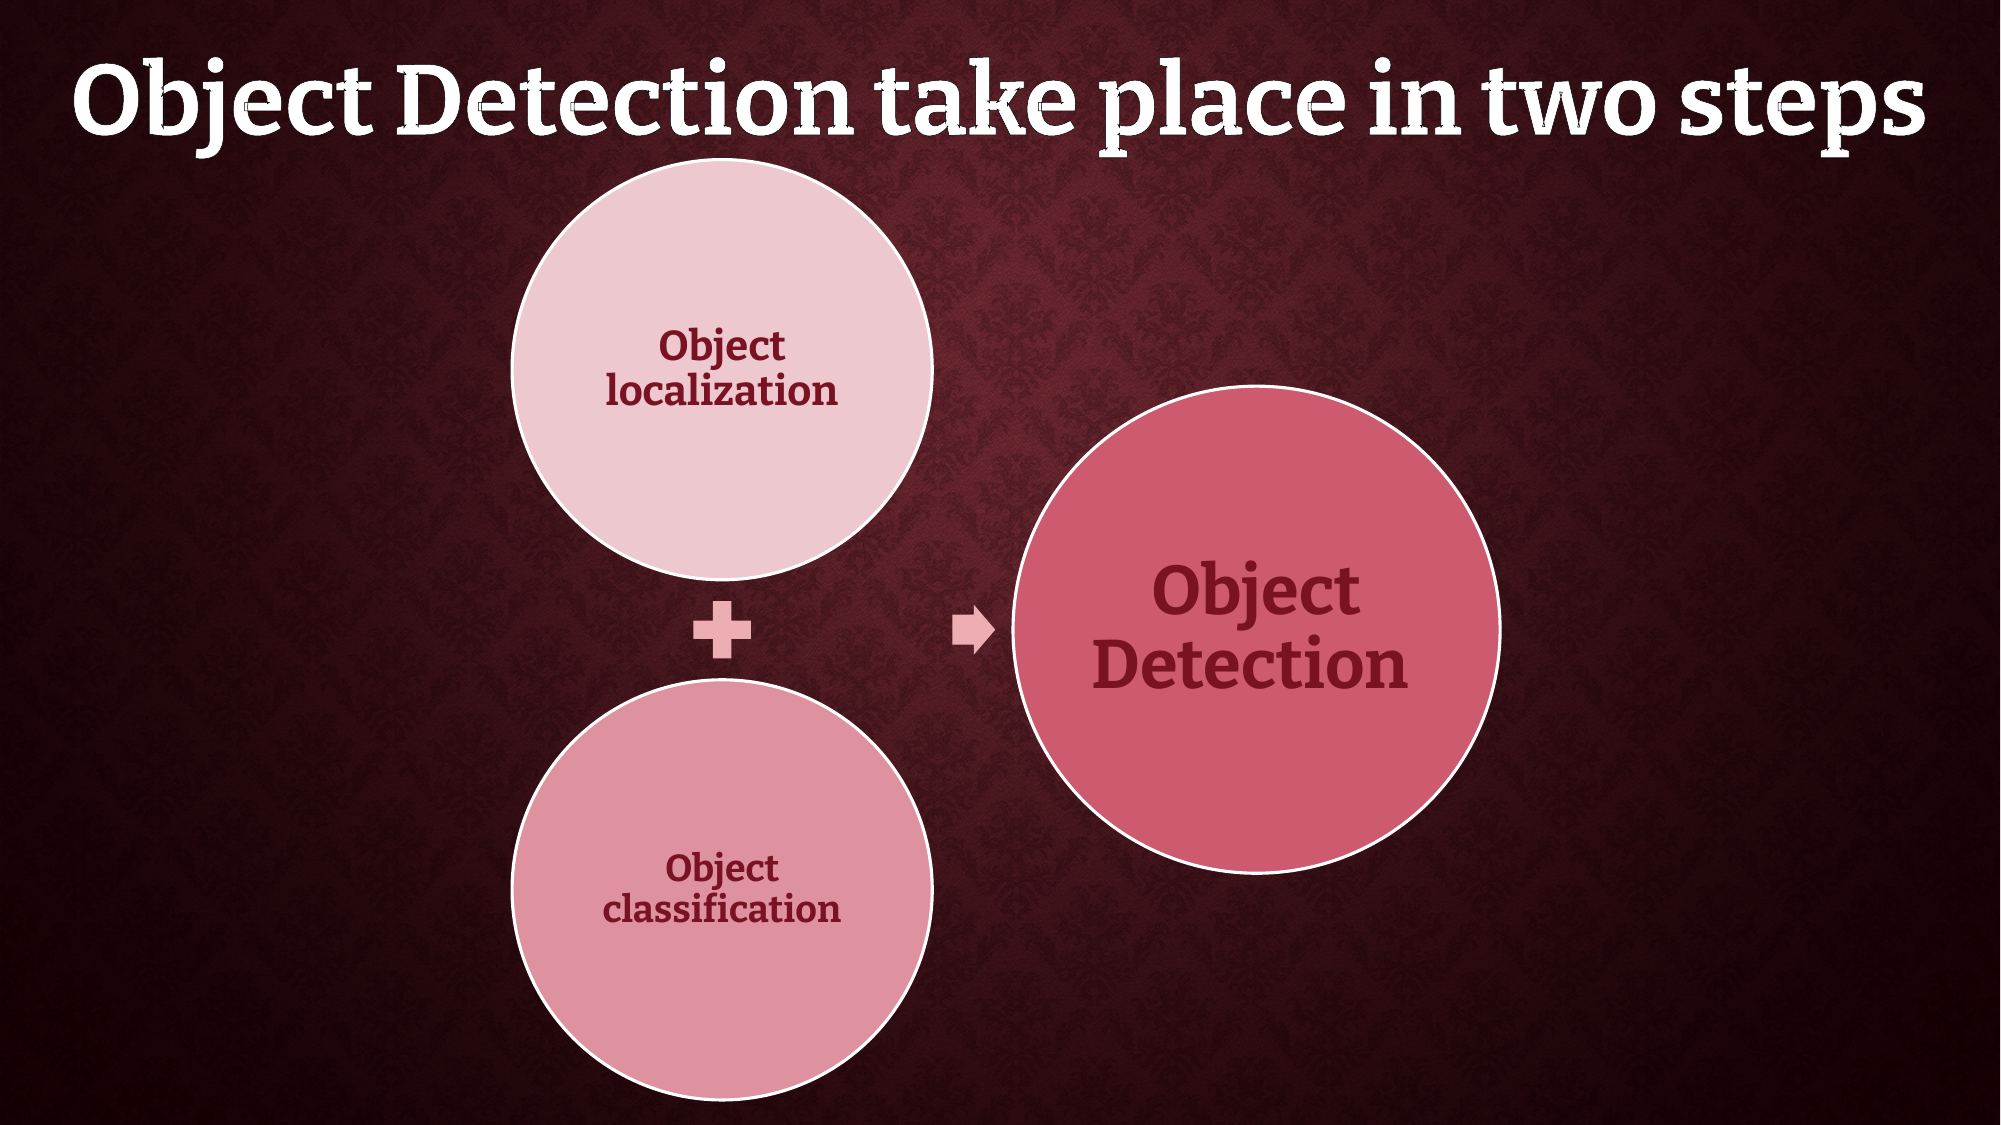

Object Detection take place in two steps

Object localization

Object classification

Object Detection